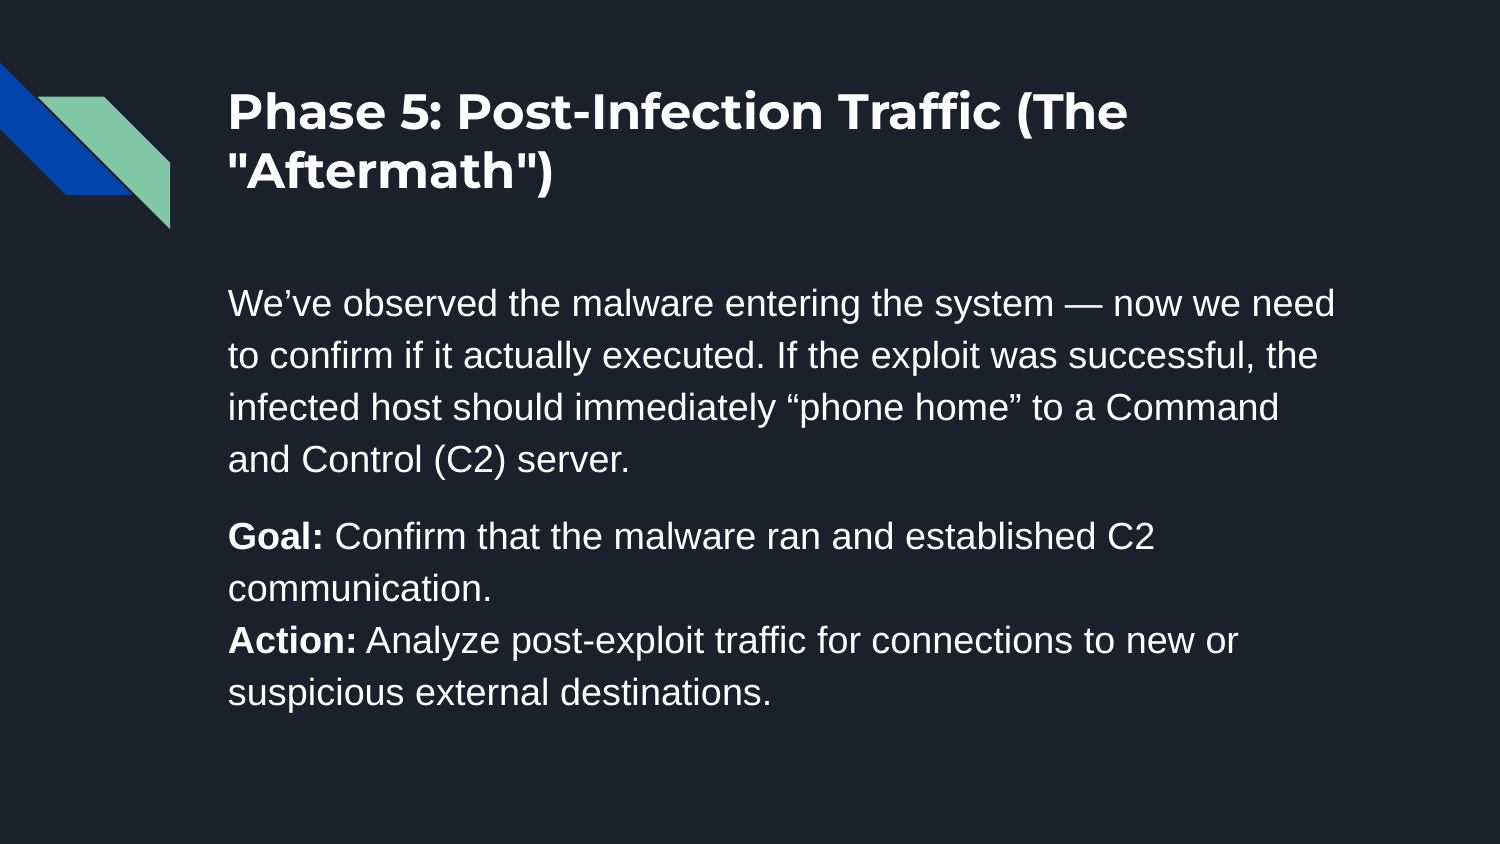

# Phase 5: Post-Infection Traffic (The "Aftermath")
We’ve observed the malware entering the system — now we need to confirm if it actually executed. If the exploit was successful, the infected host should immediately “phone home” to a Command and Control (C2) server.
Goal: Confirm that the malware ran and established C2 communication.
Action: Analyze post-exploit traffic for connections to new or suspicious external destinations.